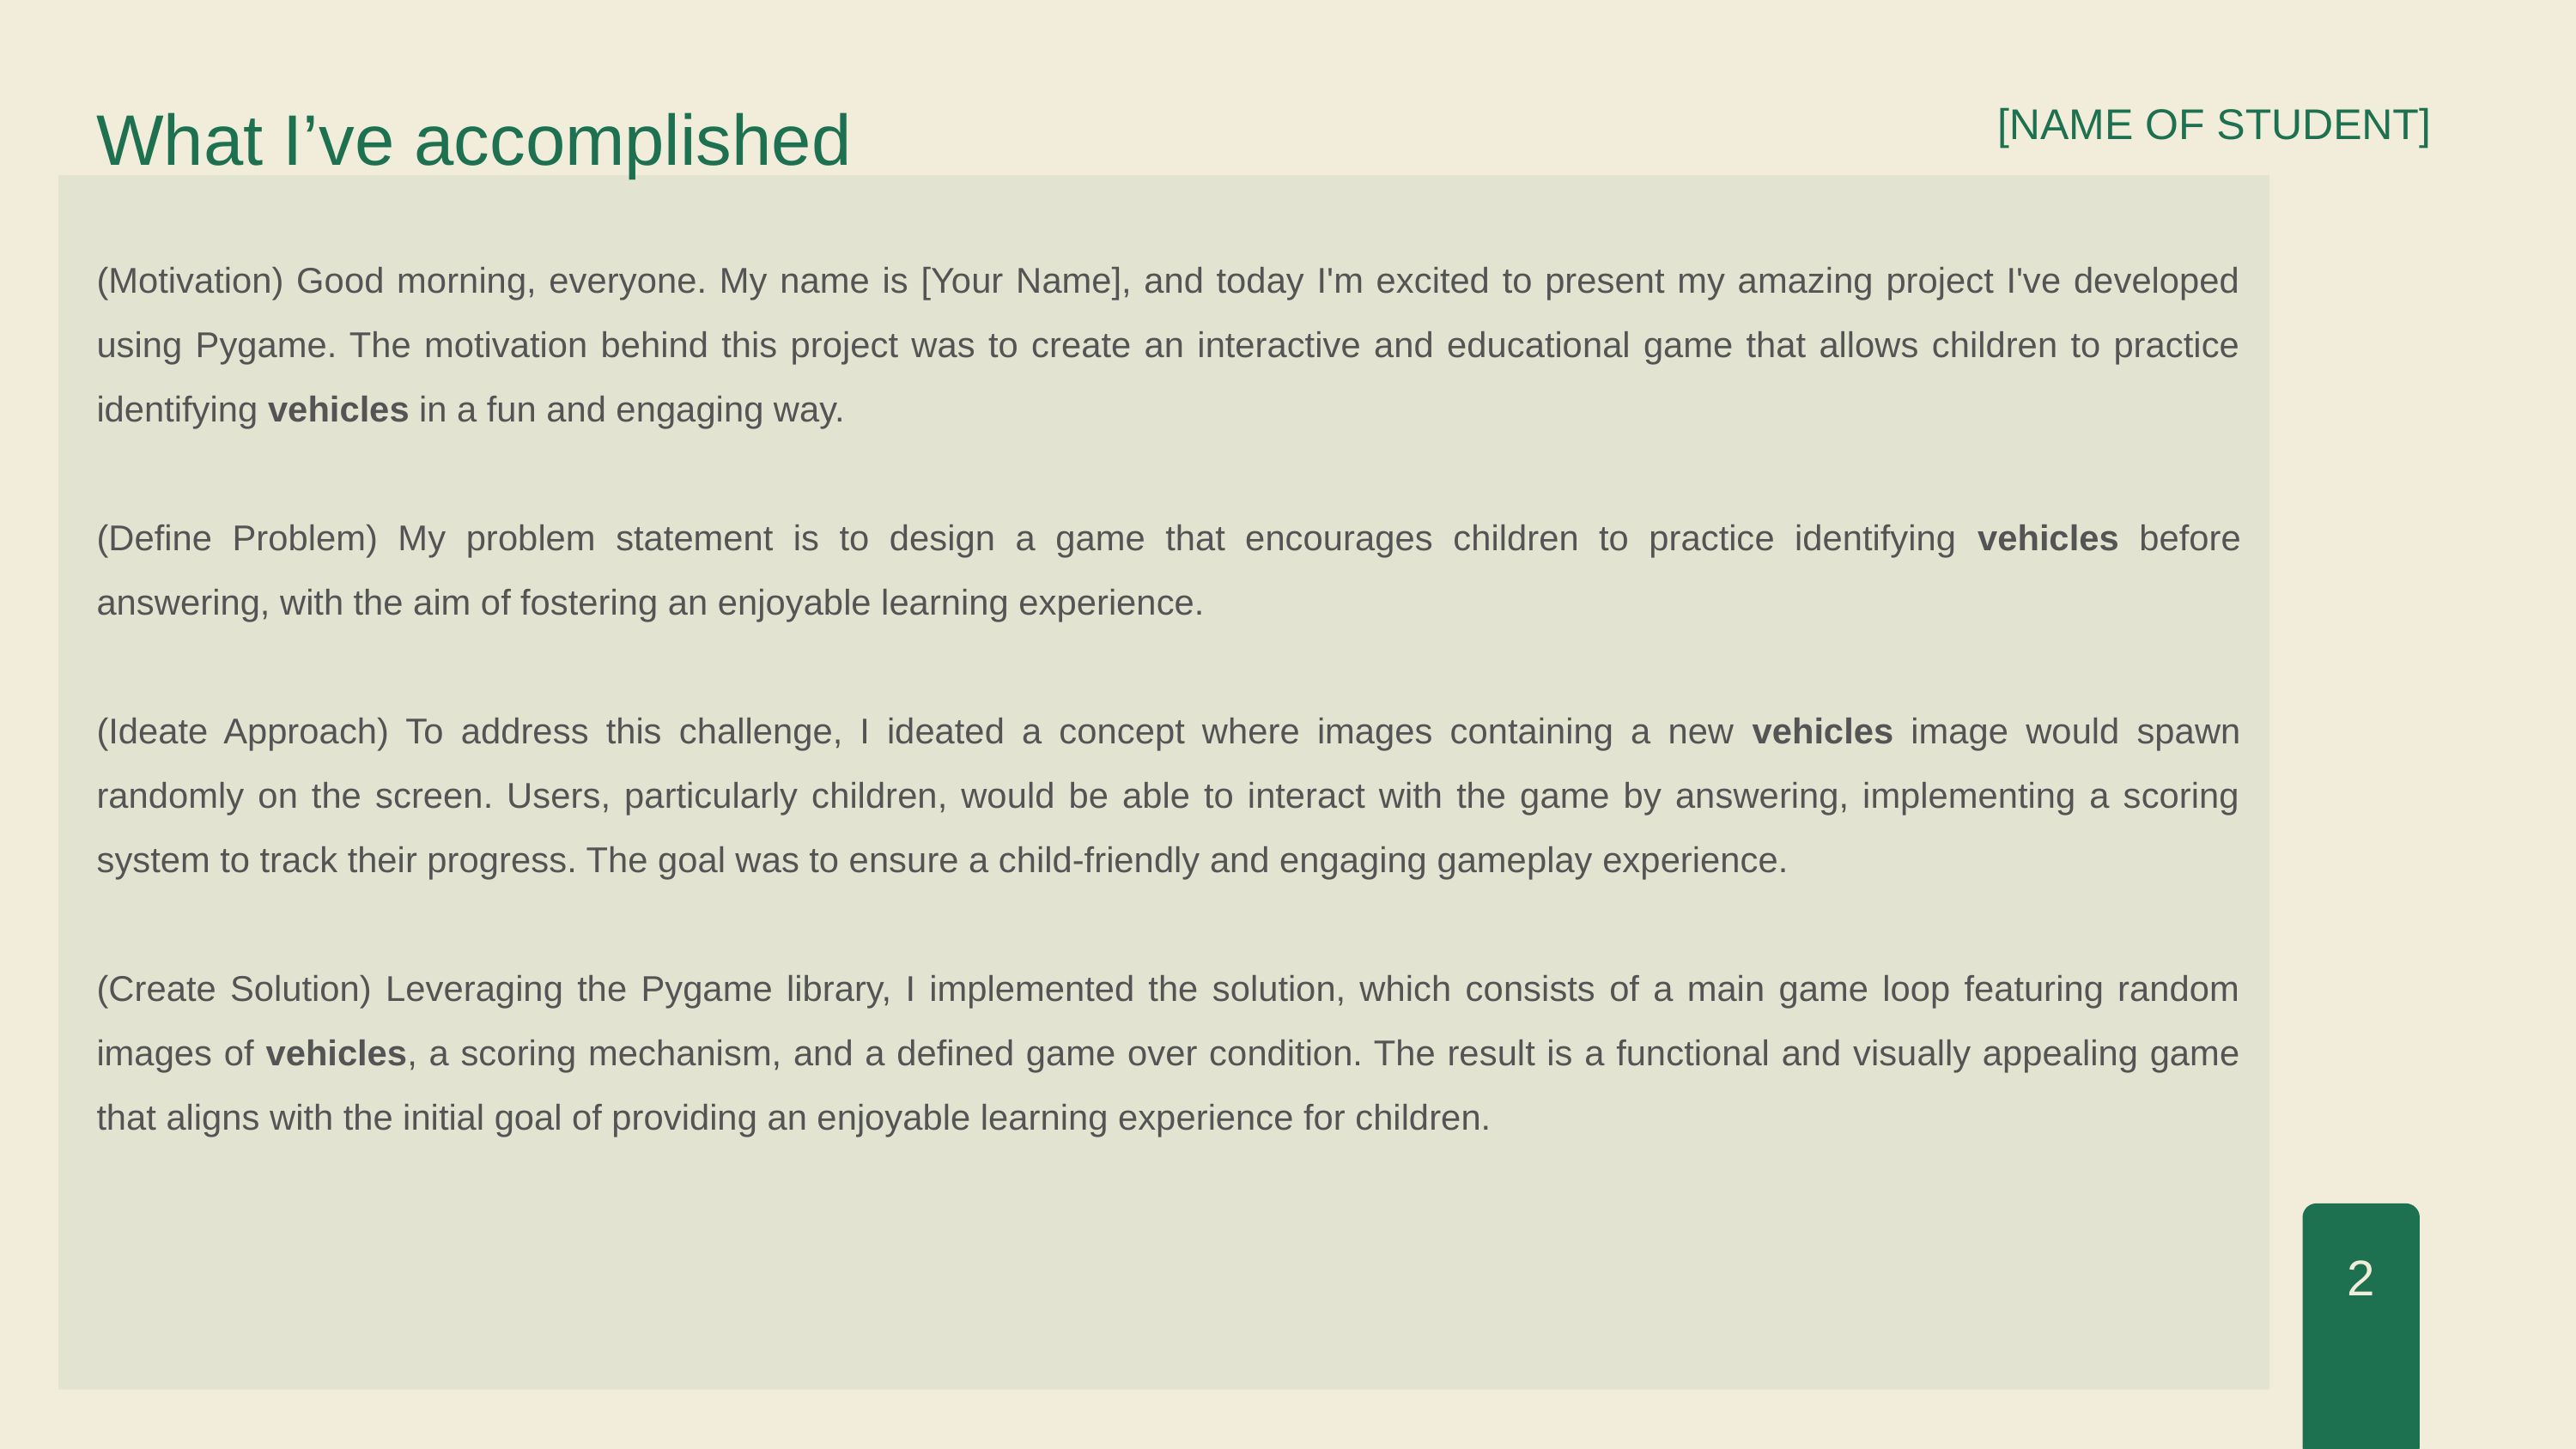

What I’ve accomplished
[NAME OF STUDENT]

(Motivation) Good morning, everyone. My name is [Your Name], and today I'm excited to present my amazing project I've developed using Pygame. The motivation behind this project was to create an interactive and educational game that allows children to practice identifying vehicles in a fun and engaging way.

(Define Problem) My problem statement is to design a game that encourages children to practice identifying vehicles before answering, with the aim of fostering an enjoyable learning experience.

(Ideate Approach) To address this challenge, I ideated a concept where images containing a new vehicles image would spawn randomly on the screen. Users, particularly children, would be able to interact with the game by answering, implementing a scoring system to track their progress. The goal was to ensure a child-friendly and engaging gameplay experience.

(Create Solution) Leveraging the Pygame library, I implemented the solution, which consists of a main game loop featuring random images of vehicles, a scoring mechanism, and a defined game over condition. The result is a functional and visually appealing game that aligns with the initial goal of providing an enjoyable learning experience for children.

2